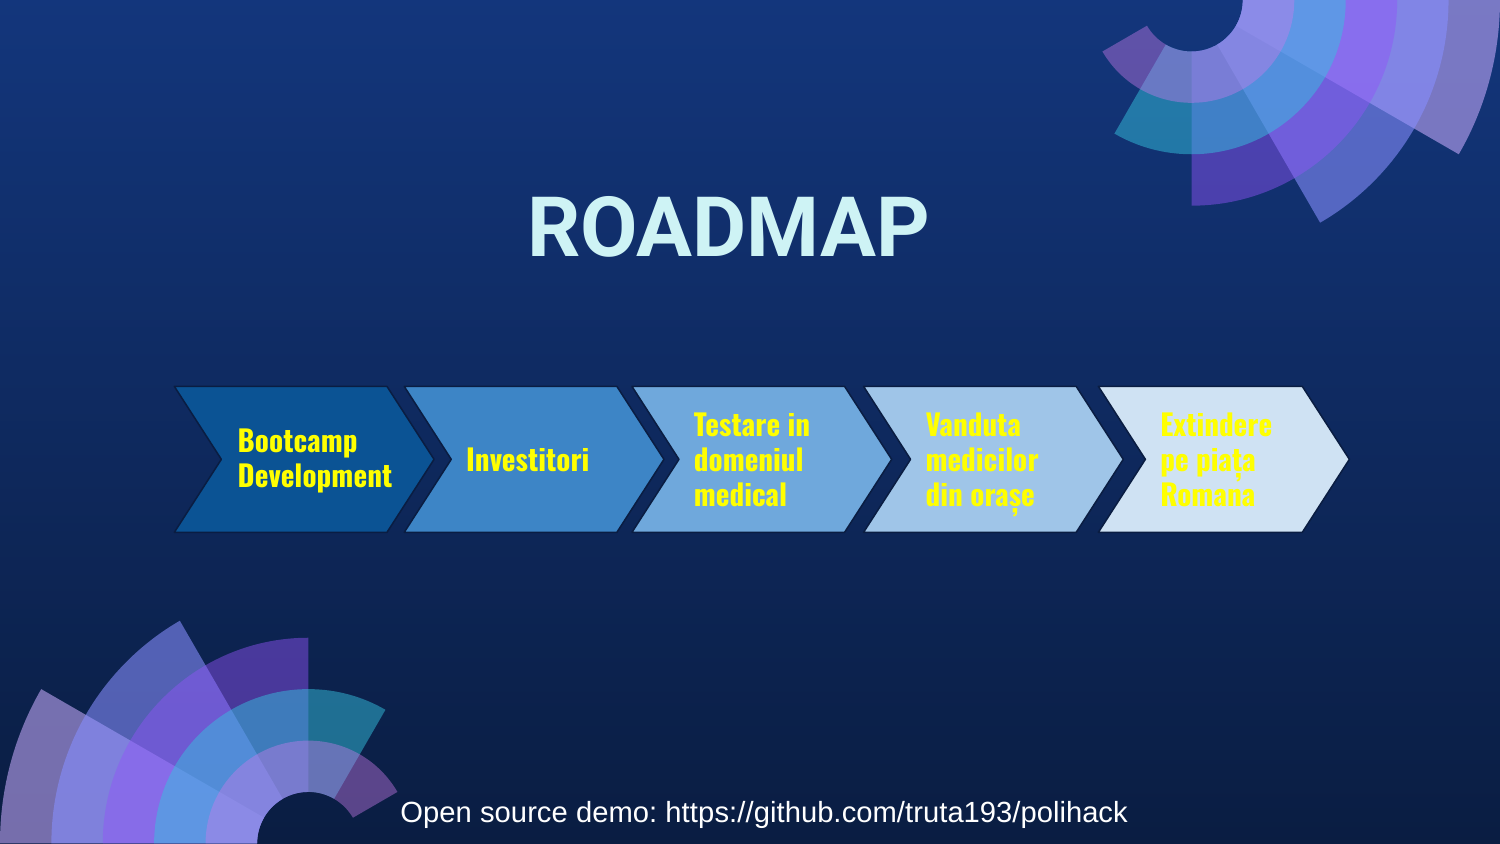

ROADMAP

Investitori
Testare in domeniul medical
Vanduta medicilor din orașe
Extindere pe piața Romana
Bootcamp
Development
Open source demo: https://github.com/truta193/polihack